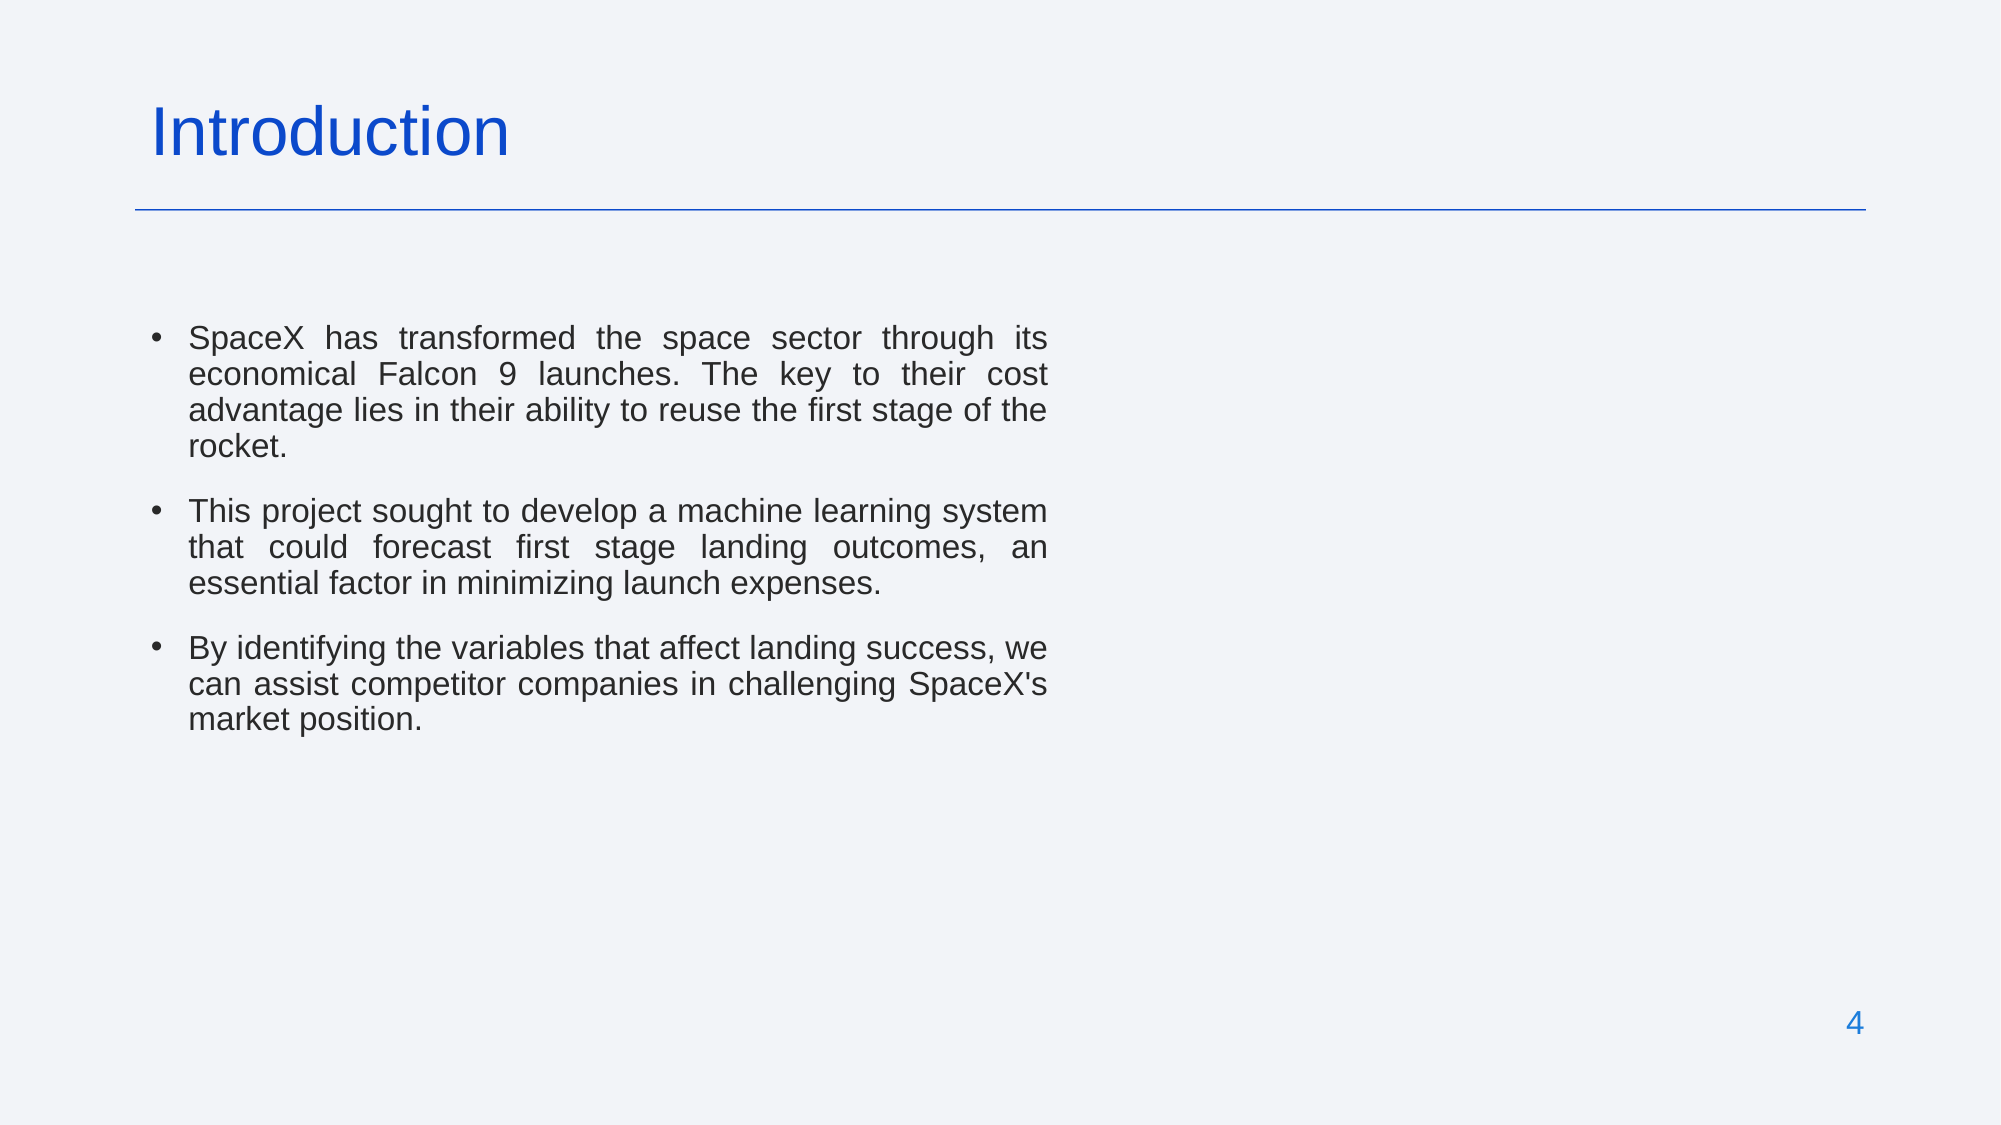

Introduction
SpaceX has transformed the space sector through its economical Falcon 9 launches. The key to their cost advantage lies in their ability to reuse the first stage of the rocket.
This project sought to develop a machine learning system that could forecast first stage landing outcomes, an essential factor in minimizing launch expenses.
By identifying the variables that affect landing success, we can assist competitor companies in challenging SpaceX's market position.
4